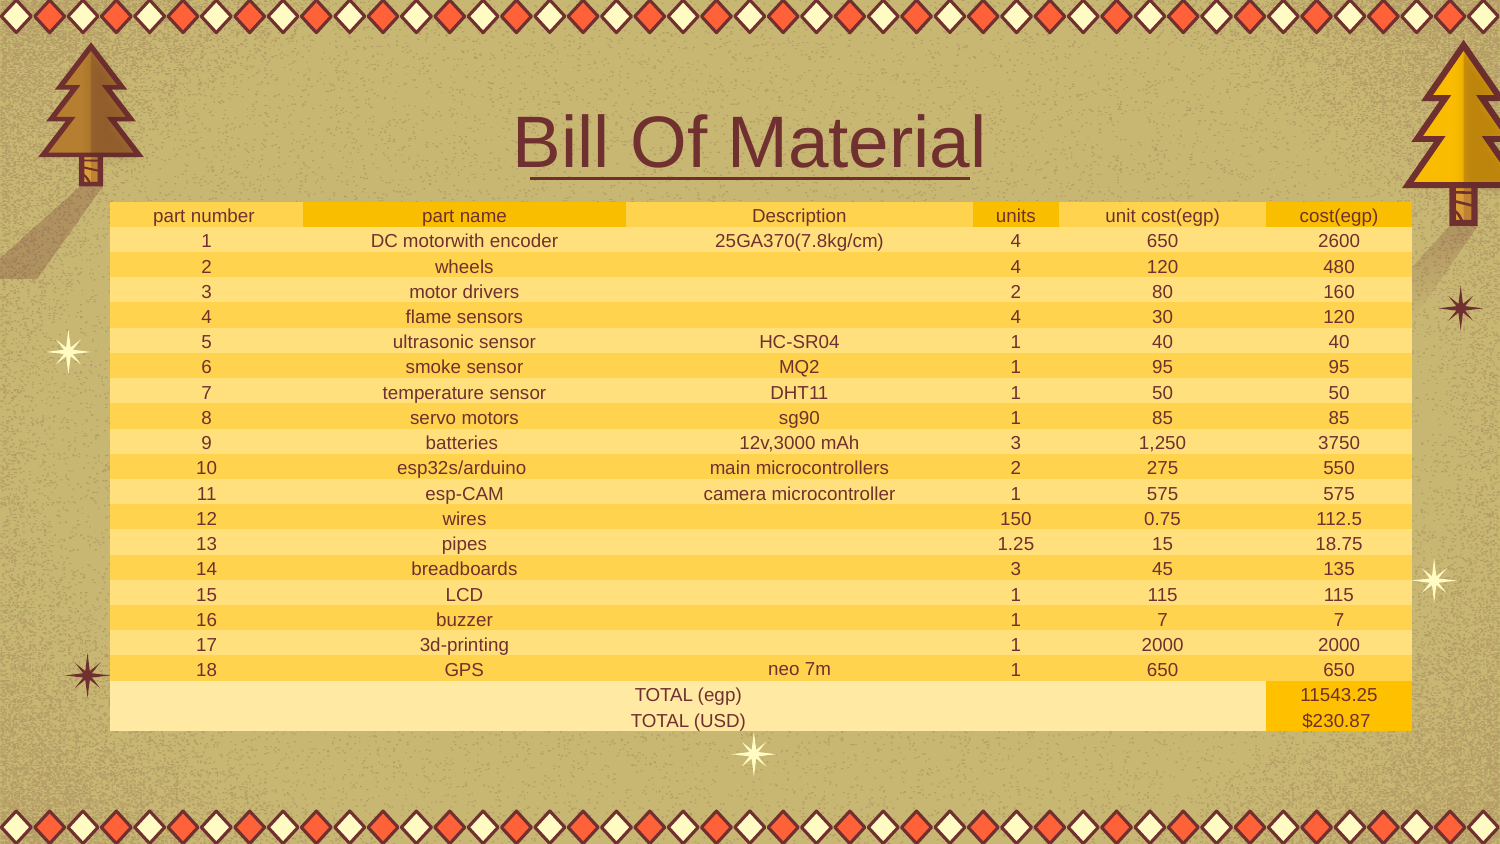

# Bill Of Material
| part number | part name | Description | units | unit cost(egp) | cost(egp) |
| --- | --- | --- | --- | --- | --- |
| 1 | DC motorwith encoder | 25GA370(7.8kg/cm) | 4 | 650 | 2600 |
| 2 | wheels |  | 4 | 120 | 480 |
| 3 | motor drivers |  | 2 | 80 | 160 |
| 4 | flame sensors |  | 4 | 30 | 120 |
| 5 | ultrasonic sensor | HC-SR04 | 1 | 40 | 40 |
| 6 | smoke sensor | MQ2 | 1 | 95 | 95 |
| 7 | temperature sensor | DHT11 | 1 | 50 | 50 |
| 8 | servo motors | sg90 | 1 | 85 | 85 |
| 9 | batteries | 12v,3000 mAh | 3 | 1,250 | 3750 |
| 10 | esp32s/arduino | main microcontrollers | 2 | 275 | 550 |
| 11 | esp-CAM | camera microcontroller | 1 | 575 | 575 |
| 12 | wires |  | 150 | 0.75 | 112.5 |
| 13 | pipes |  | 1.25 | 15 | 18.75 |
| 14 | breadboards |  | 3 | 45 | 135 |
| 15 | LCD |  | 1 | 115 | 115 |
| 16 | buzzer |  | 1 | 7 | 7 |
| 17 | 3d-printing |  | 1 | 2000 | 2000 |
| 18 | GPS | neo 7m | 1 | 650 | 650 |
| TOTAL (egp) |  |  |  |  | 11543.25 |
| TOTAL (USD) |  |  |  |  | $230.87 |